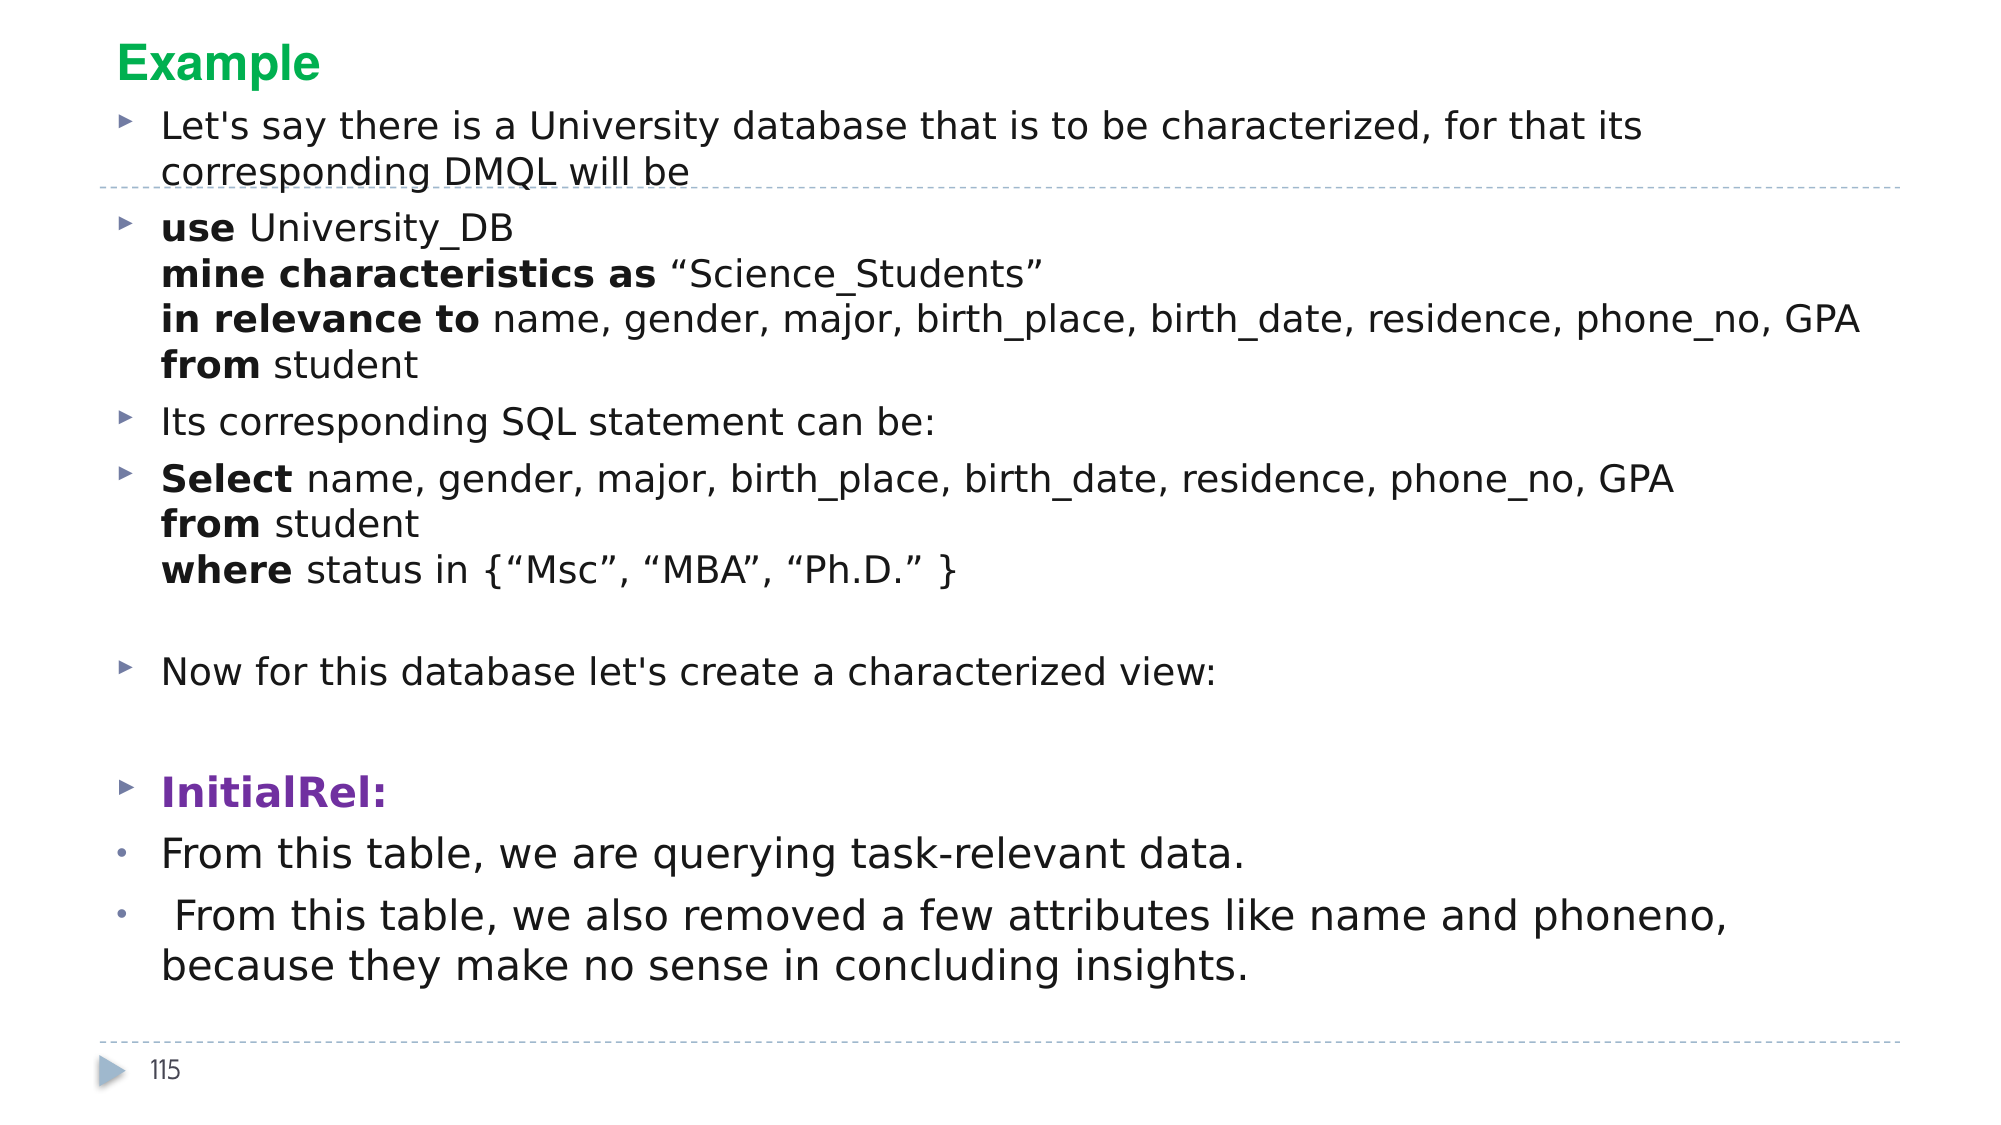

Example
Let's say there is a University database that is to be characterized, for that its corresponding DMQL will be
use University_DB
mine characteristics as “Science_Students”
in relevance to name, gender, major, birth_place, birth_date, residence, phone_no, GPA
from student
Its corresponding SQL statement can be:
Select name, gender, major, birth_place, birth_date, residence, phone_no, GPA
from student
where status in {“Msc”, “MBA”, “Ph.D.” }
Now for this database let's create a characterized view:

InitialRel:
From this table, we are querying task-relevant data.
 From this table, we also removed a few attributes like name and phoneno, because they make no sense in concluding insights.

115